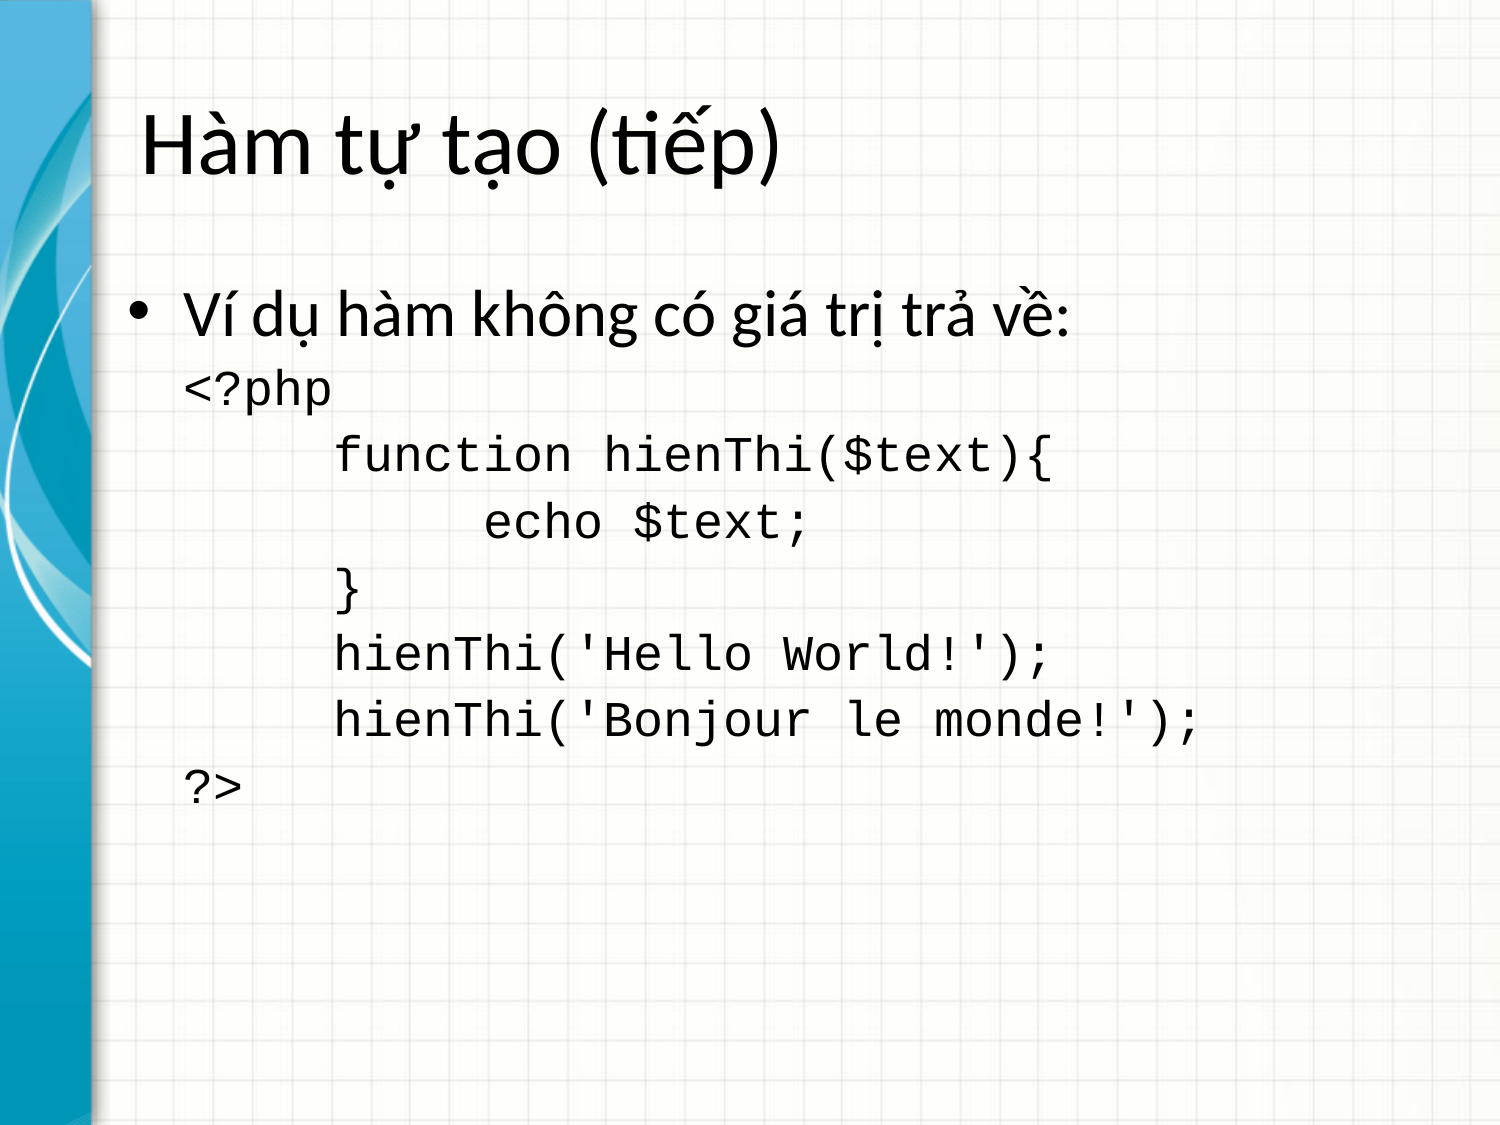

# Hàm tự tạo (tiếp)
Ví dụ hàm không có giá trị trả về:
<?php
	function hienThi($text){
		echo $text;
	}
	hienThi('Hello World!');
	hienThi('Bonjour le monde!');
?>